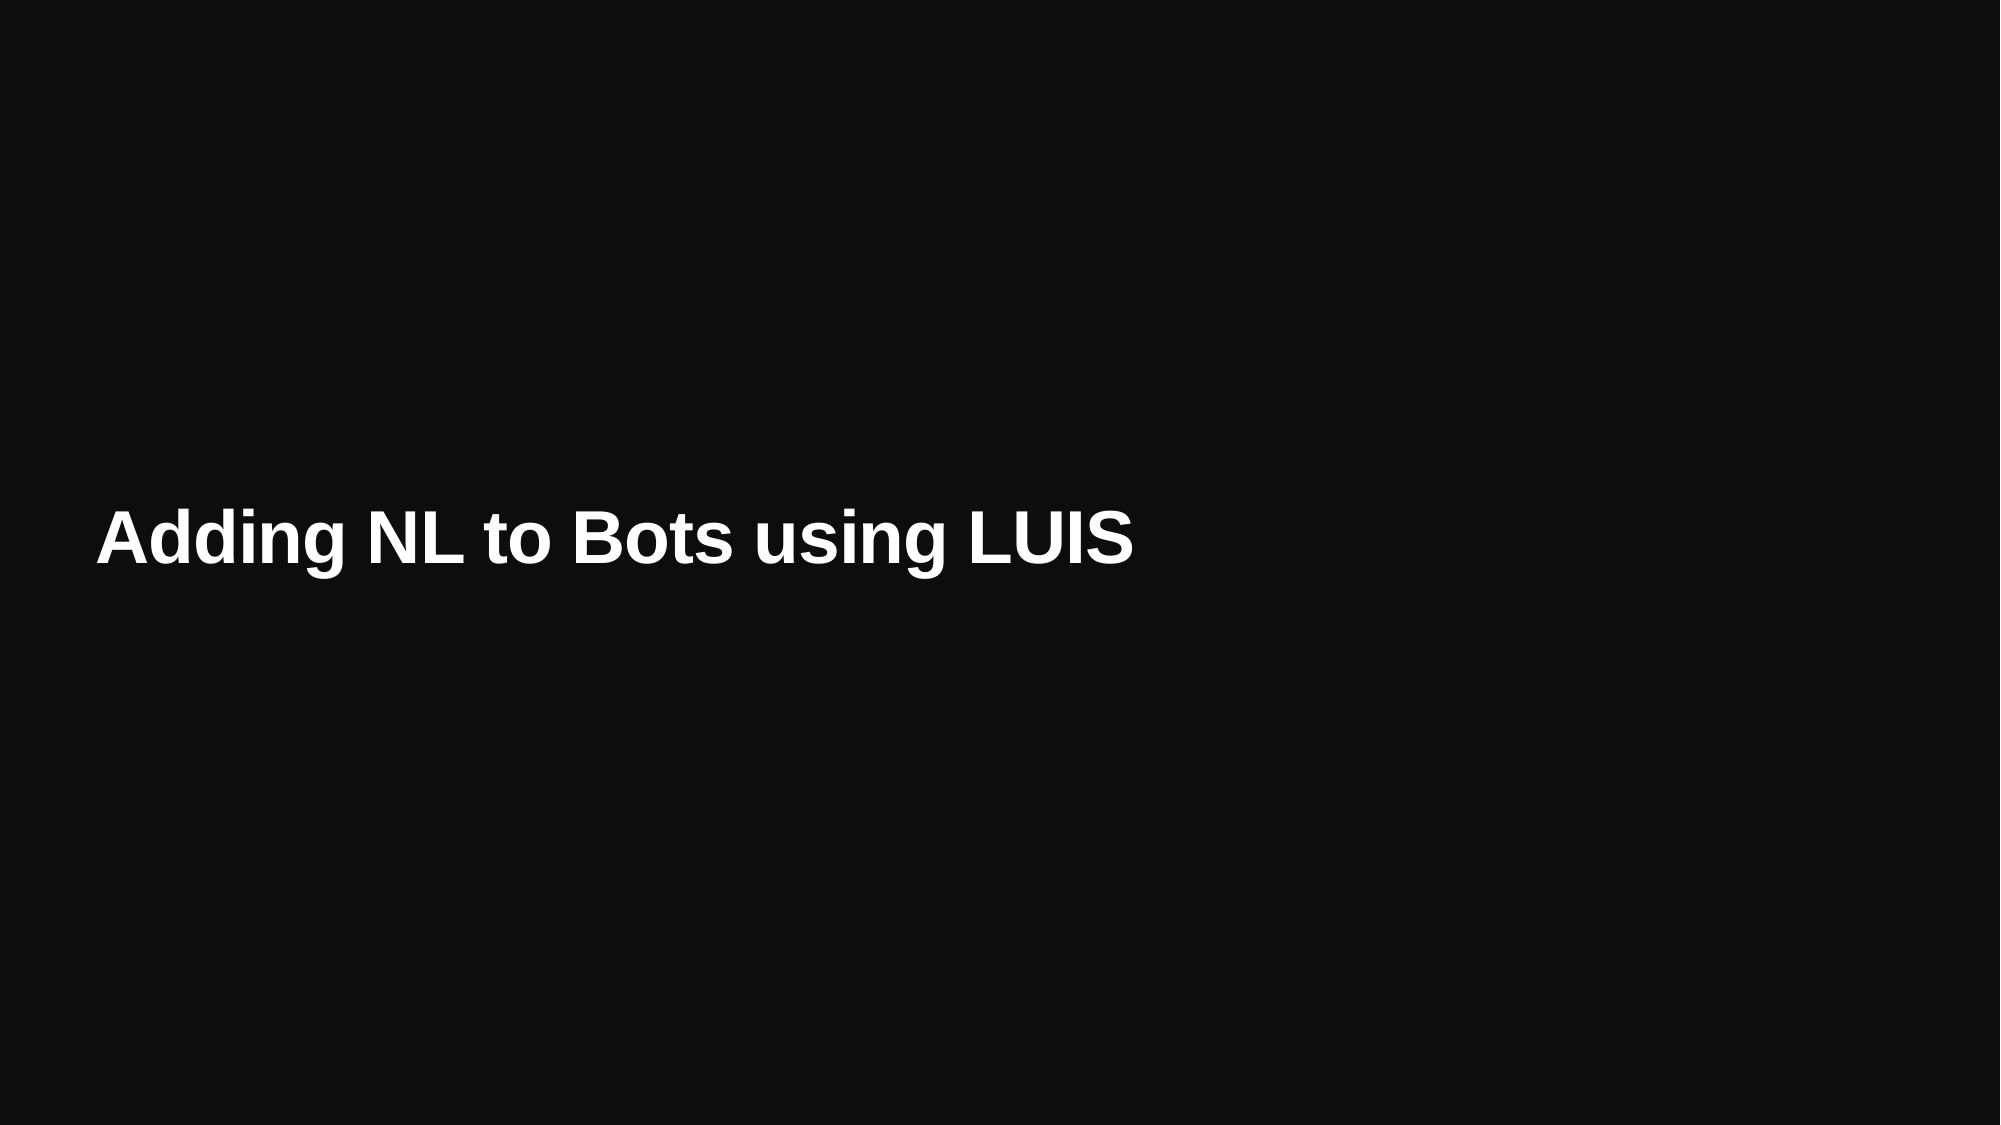

# Adding NL to Bots using LUIS